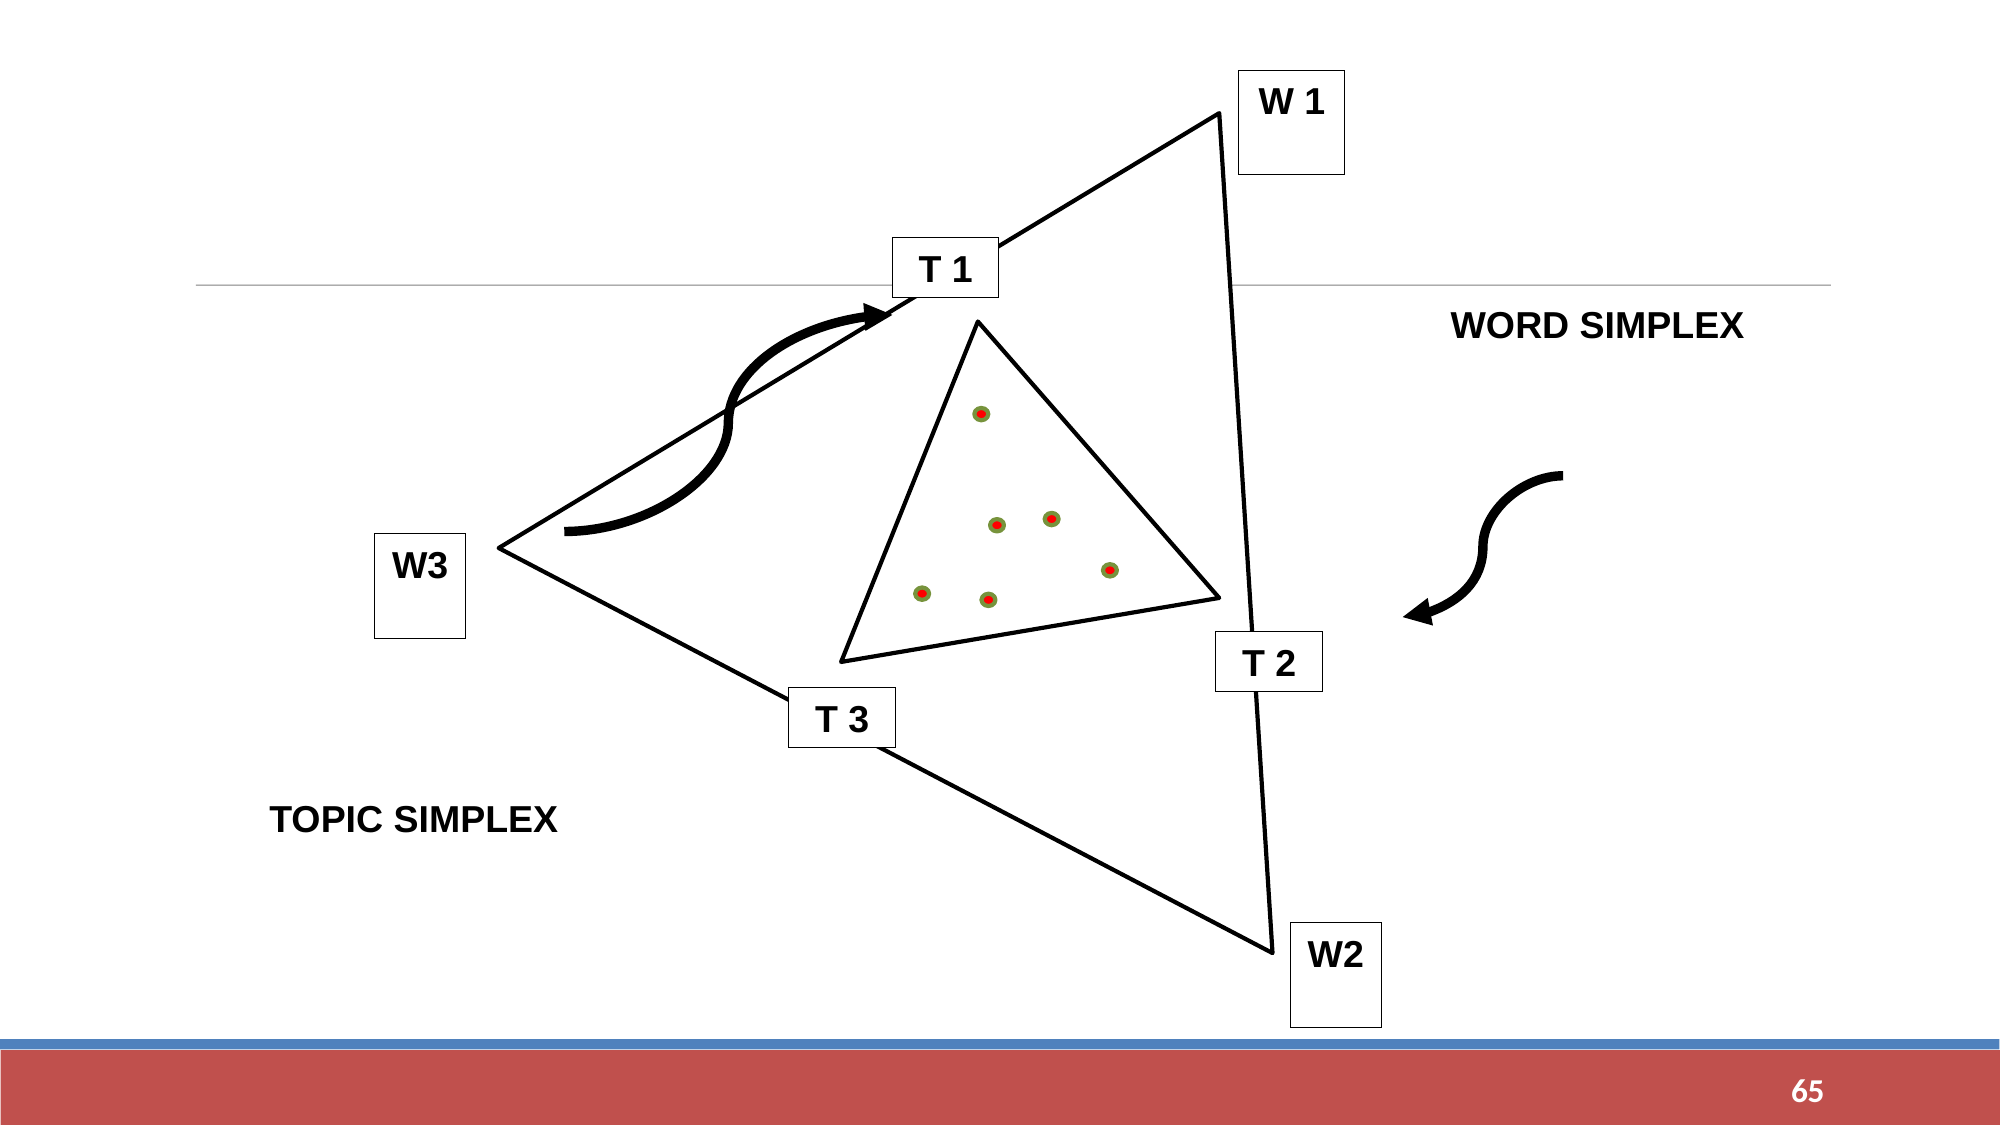

W 1

T 1
WORD SIMPLEX

W3

T 2
T 3
 TOPIC SIMPLEX
W2
65